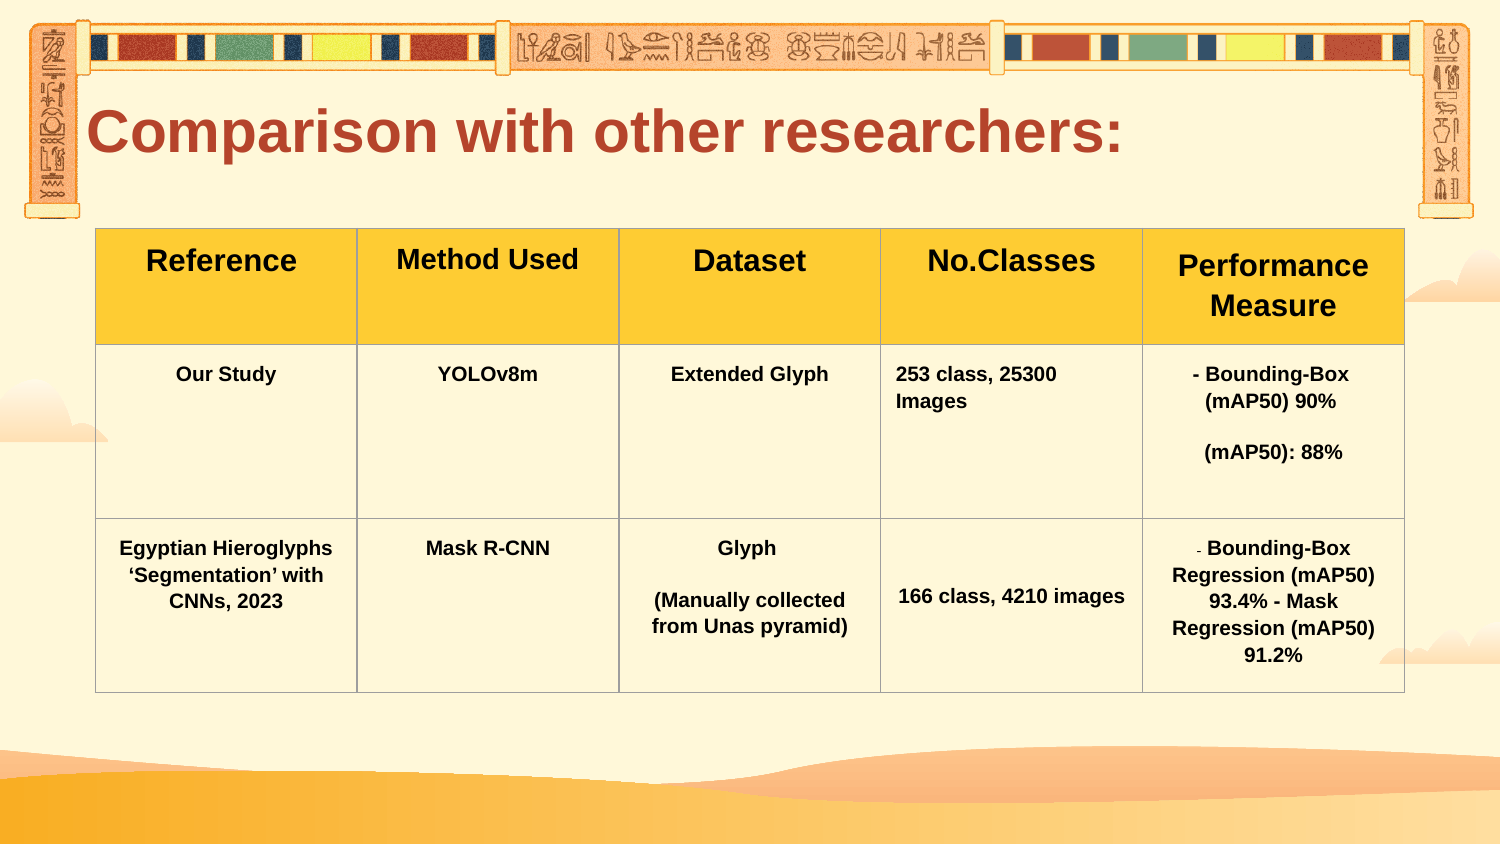

Comparison with other researchers:
| Reference | Method Used | Dataset | No.Classes | Performance Measure |
| --- | --- | --- | --- | --- |
| Our Study | YOLOv8m | Extended Glyph | 253 class, 25300 Images | - Bounding-Box (mAP50) 90% (mAP50): 88% |
| Egyptian Hieroglyphs ‘Segmentation’ with CNNs, 2023 | Mask R-CNN | Glyph (Manually collected from Unas pyramid) | 166 class, 4210 images | - Bounding-Box Regression (mAP50) 93.4% - Mask Regression (mAP50) 91.2% |